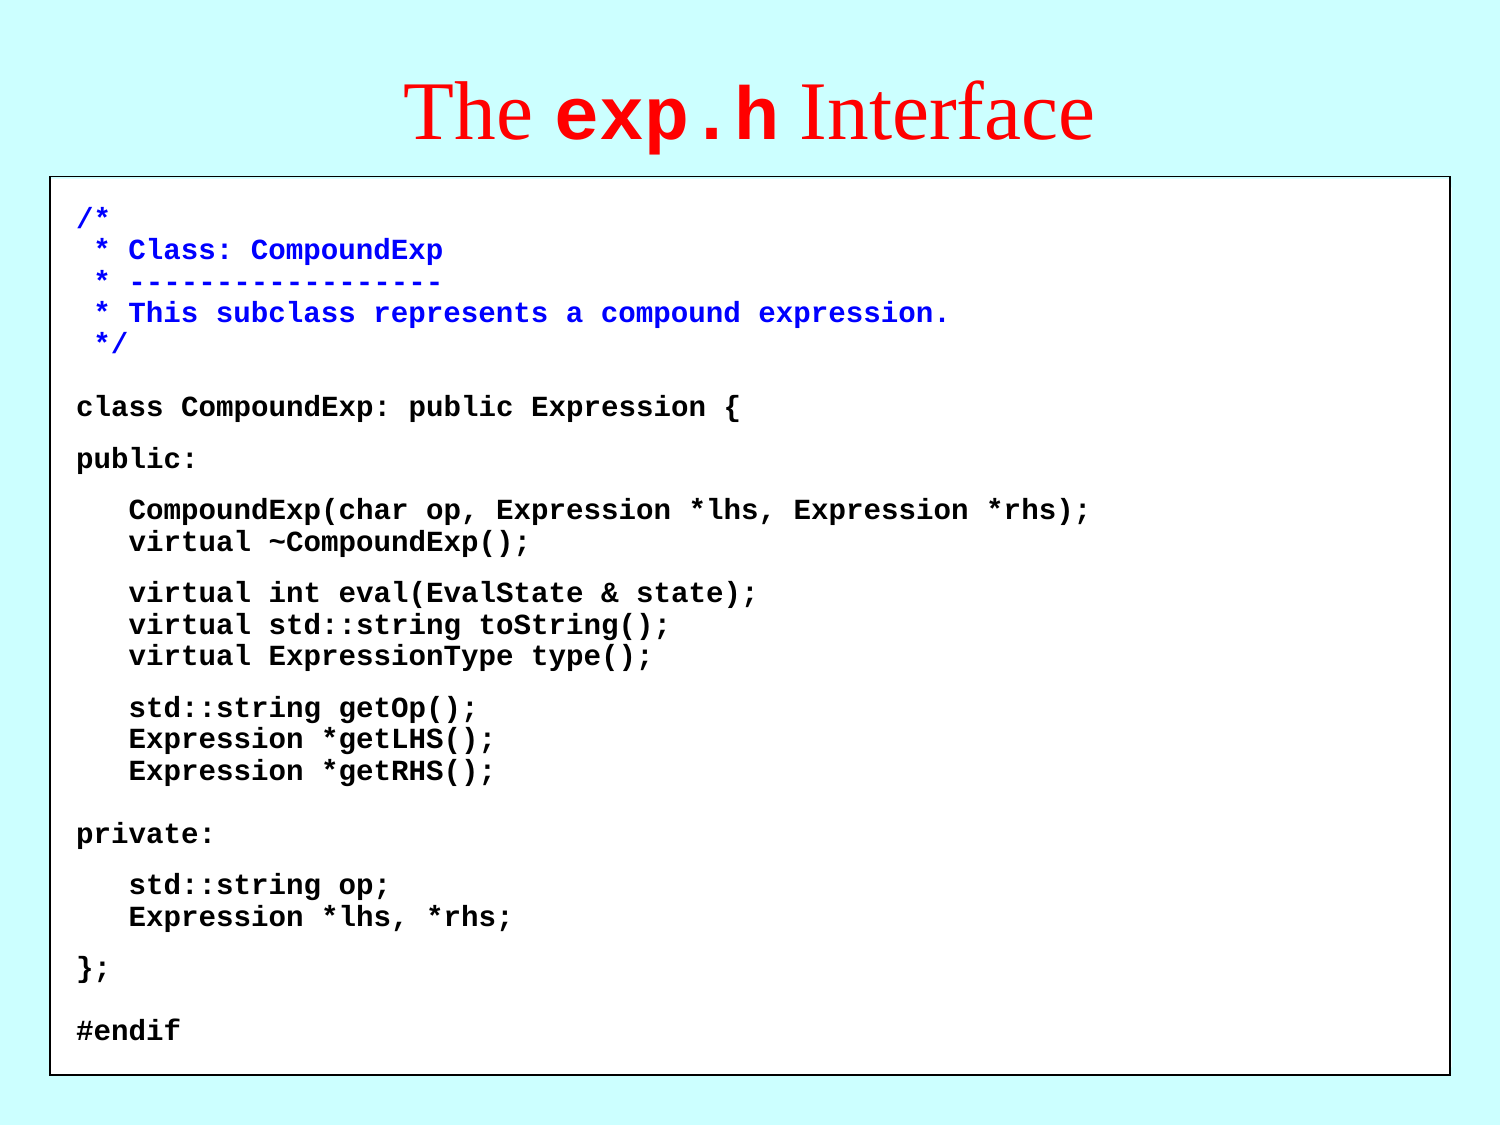

# The exp.h Interface

/*
 * Class: CompoundExp
 * ------------------
 * This subclass represents a compound expression.
 */

class CompoundExp: public Expression {

public:

   CompoundExp(char op, Expression *lhs, Expression *rhs);
   virtual ~CompoundExp();

   virtual int eval(EvalState & state);
   virtual std::string toString();
   virtual ExpressionType type();

   std::string getOp();
   Expression *getLHS();
   Expression *getRHS();

private:

   std::string op;
   Expression *lhs, *rhs;

};

#endif
/*
 * Class: IdentifierExp
 * --------------------
 * This subclass represents a expression corresponding to a variable.
 */

class IdentifierExp: public Expression {

public:

   IdentifierExp(string name);

   virtual int eval(EvalState & state);
   virtual std::string toString();
   virtual ExpressionType type();

   string getName();

private:

   std::string name;

};